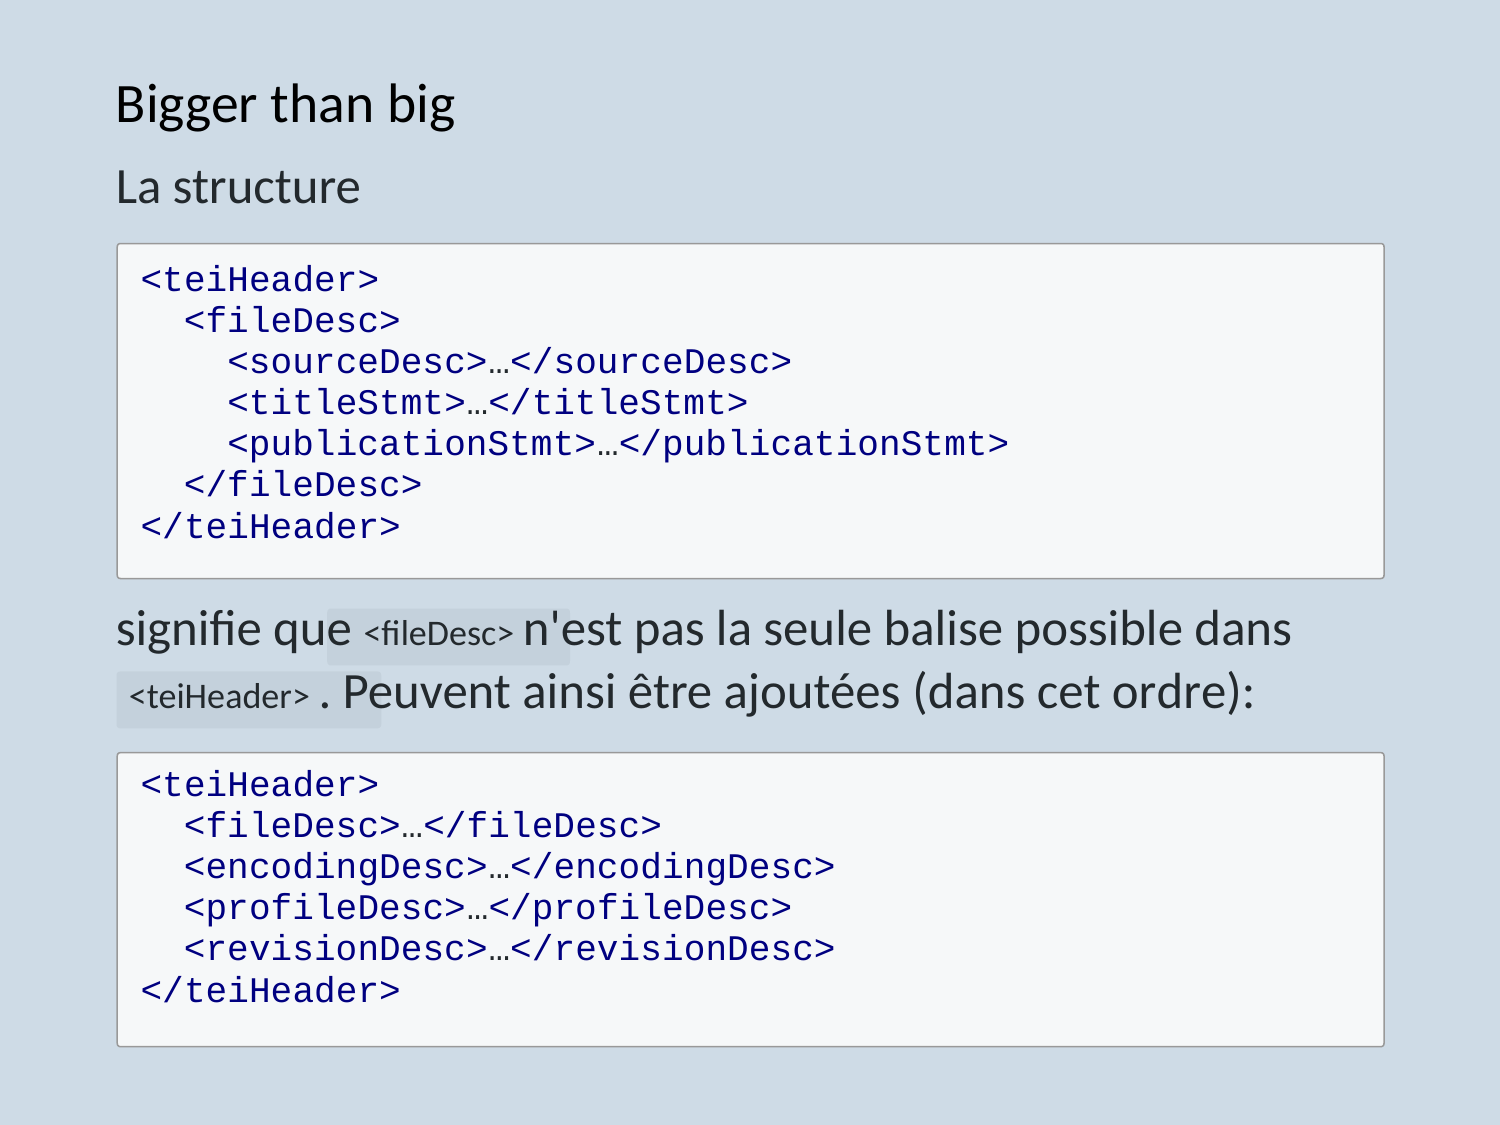

# Bigger than big
La structure

<teiHeader>
<fileDesc>
<sourceDesc>…</sourceDesc>
<titleStmt>…</titleStmt>
<publicationStmt>…</publicationStmt>
</fileDesc>
</teiHeader>

signifie que <fileDesc> n'est pas la seule balise possible dans
<teiHeader> . Peuvent ainsi être ajoutées (dans cet ordre):

<teiHeader>
<fileDesc>…</fileDesc>
<encodingDesc>…</encodingDesc>
<profileDesc>…</profileDesc>
<revisionDesc>…</revisionDesc>
</teiHeader>